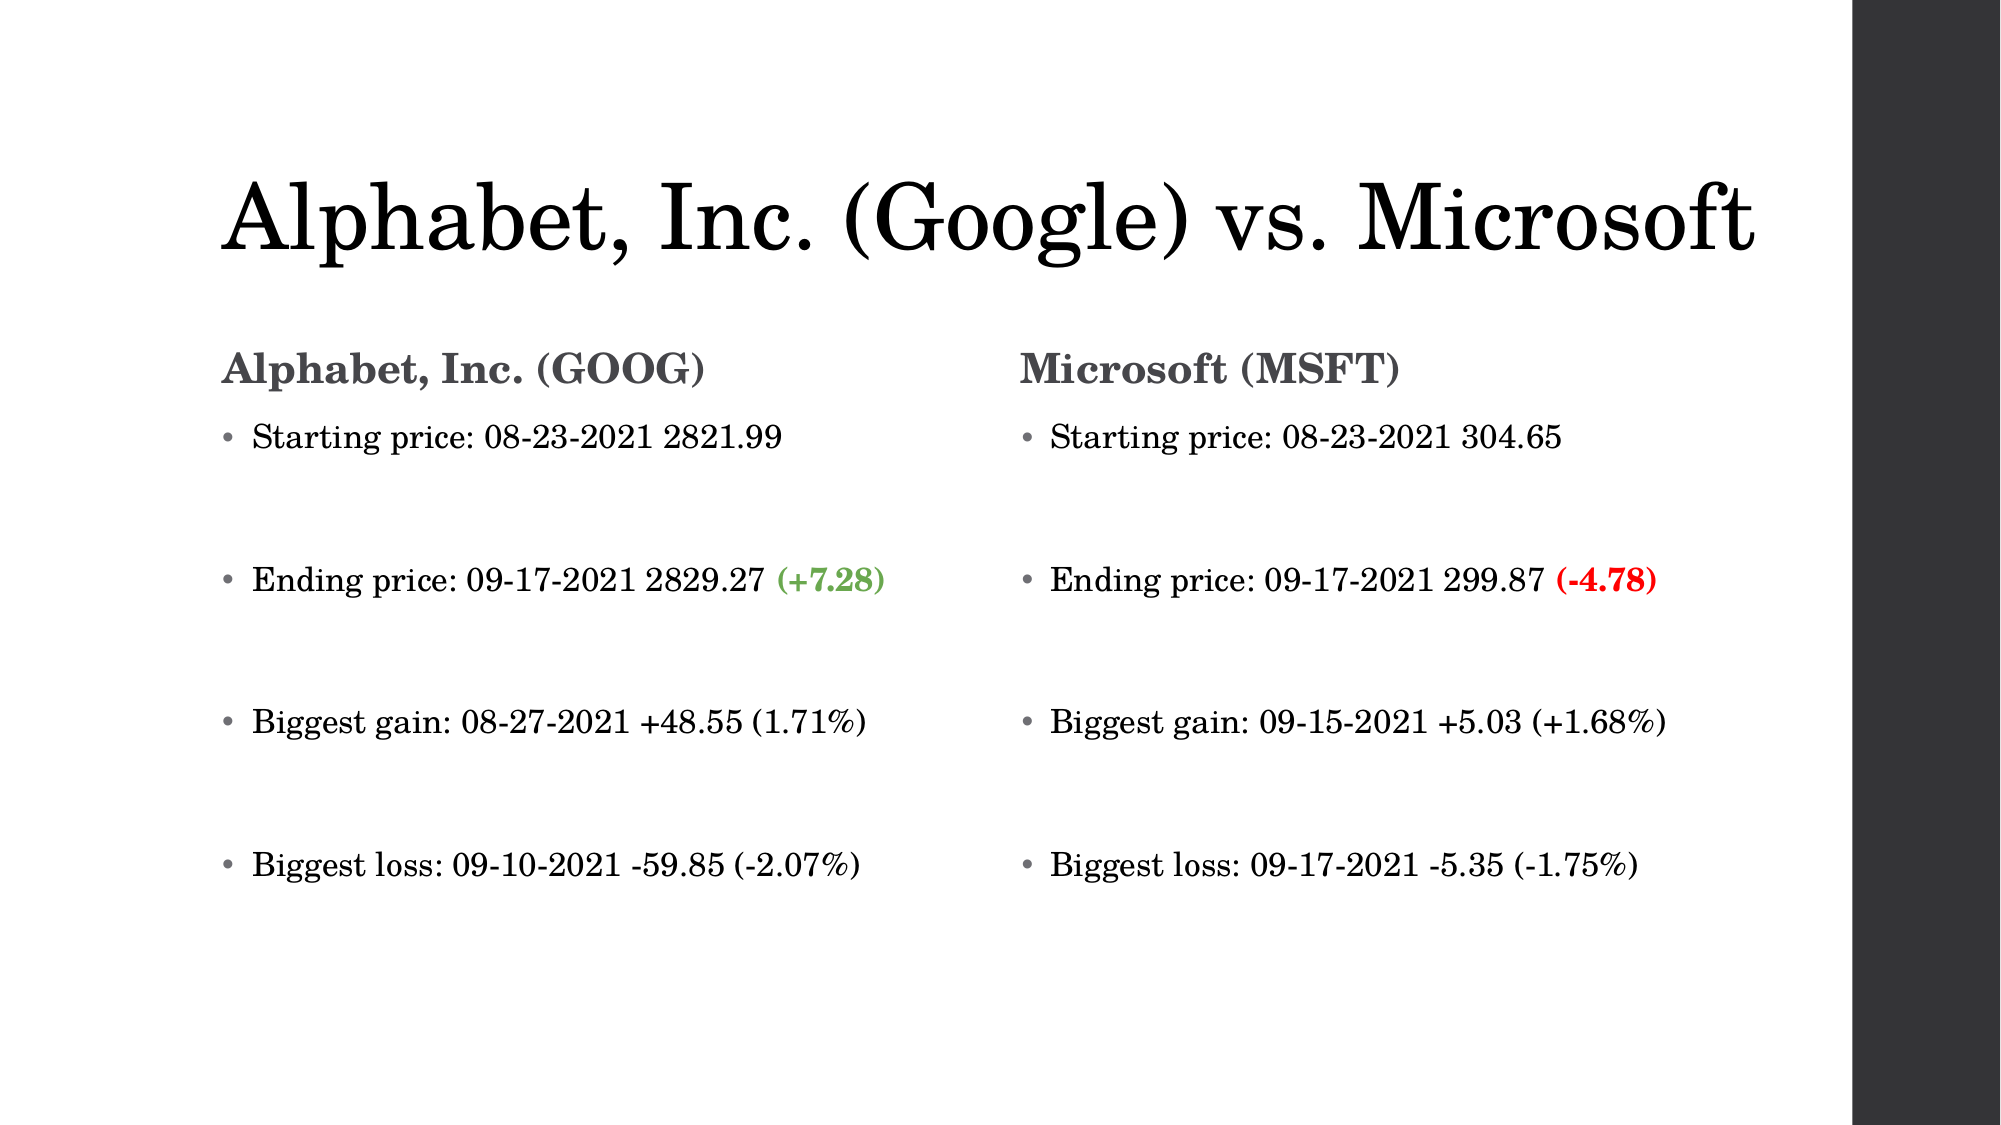

# Alphabet, Inc. (Google) vs. Microsoft
Alphabet, Inc. (GOOG)
Microsoft (MSFT)
Starting price: 08-23-2021 2821.99

Ending price: 09-17-2021 2829.27 (+7.28)

Biggest gain: 08-27-2021 +48.55 (1.71%)

Biggest loss: 09-10-2021 -59.85 (-2.07%)
Starting price: 08-23-2021 304.65

Ending price: 09-17-2021 299.87 (-4.78)

Biggest gain: 09-15-2021 +5.03 (+1.68%)

Biggest loss: 09-17-2021 -5.35 (-1.75%)